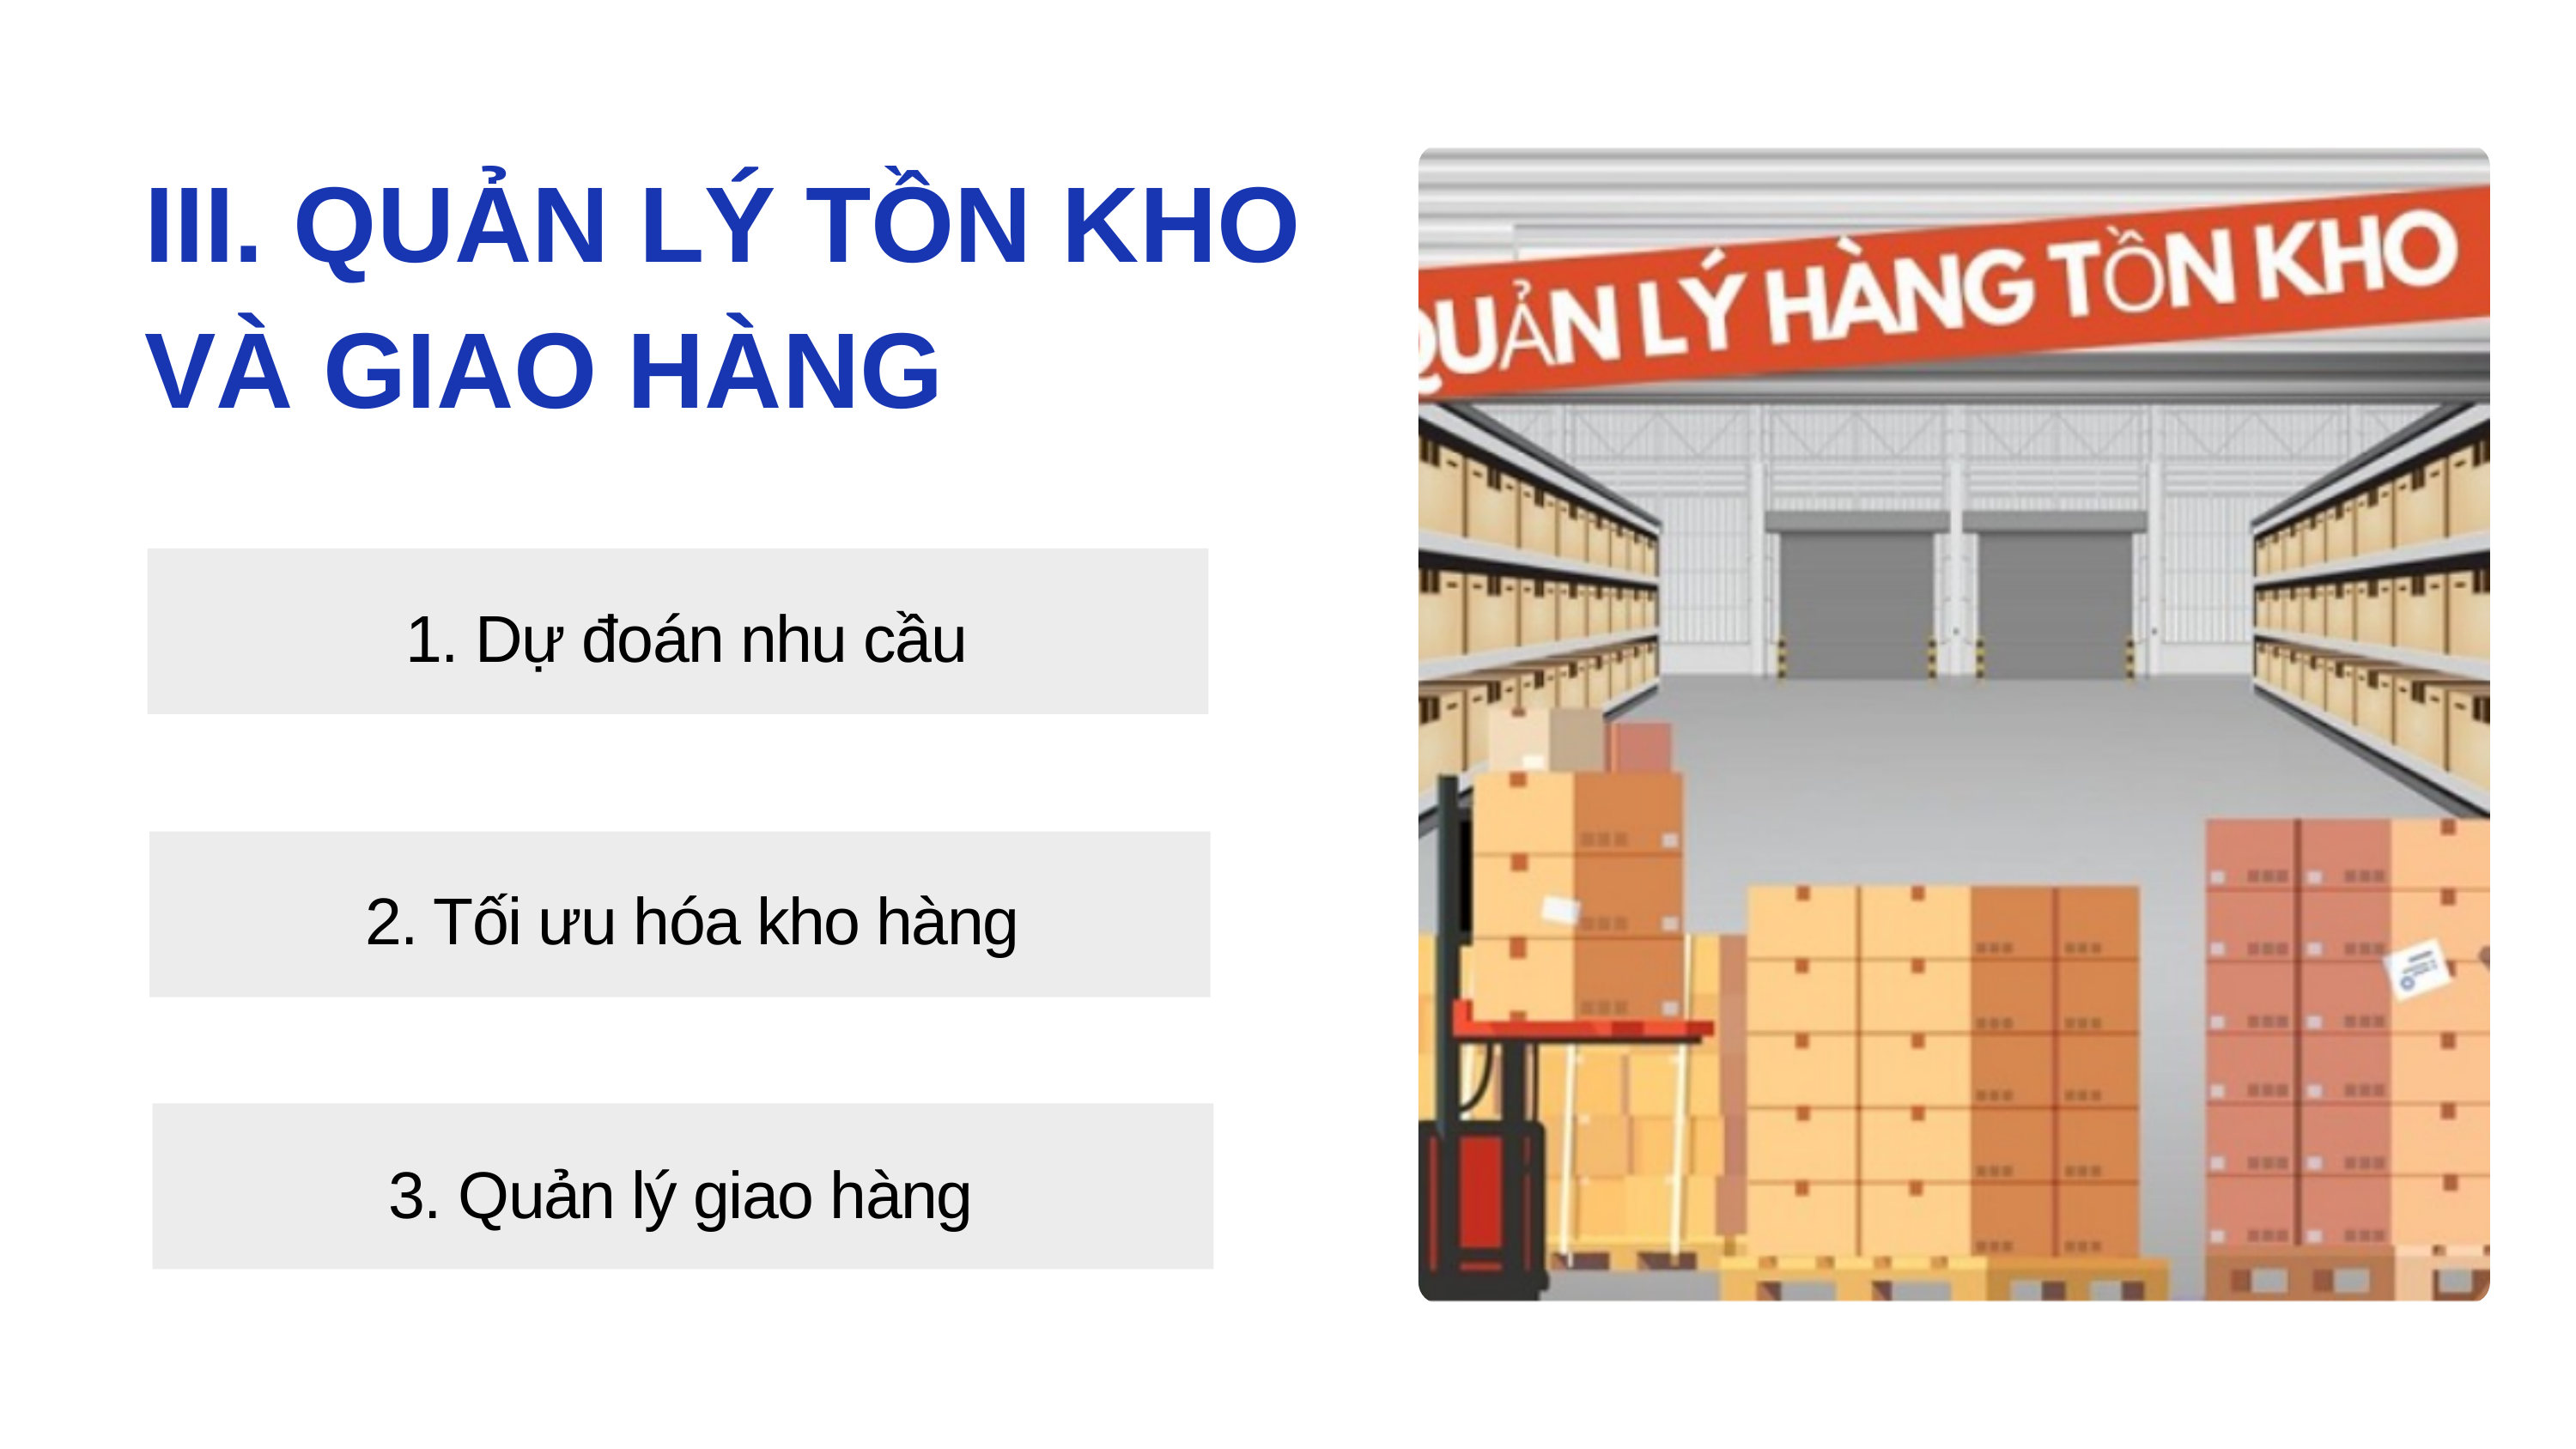

III. QUẢN LÝ TỒN KHO VÀ GIAO HÀNG

 1. Dự đoán nhu cầu

 2. Tối ưu hóa kho hàng

3. Quản lý giao hàng